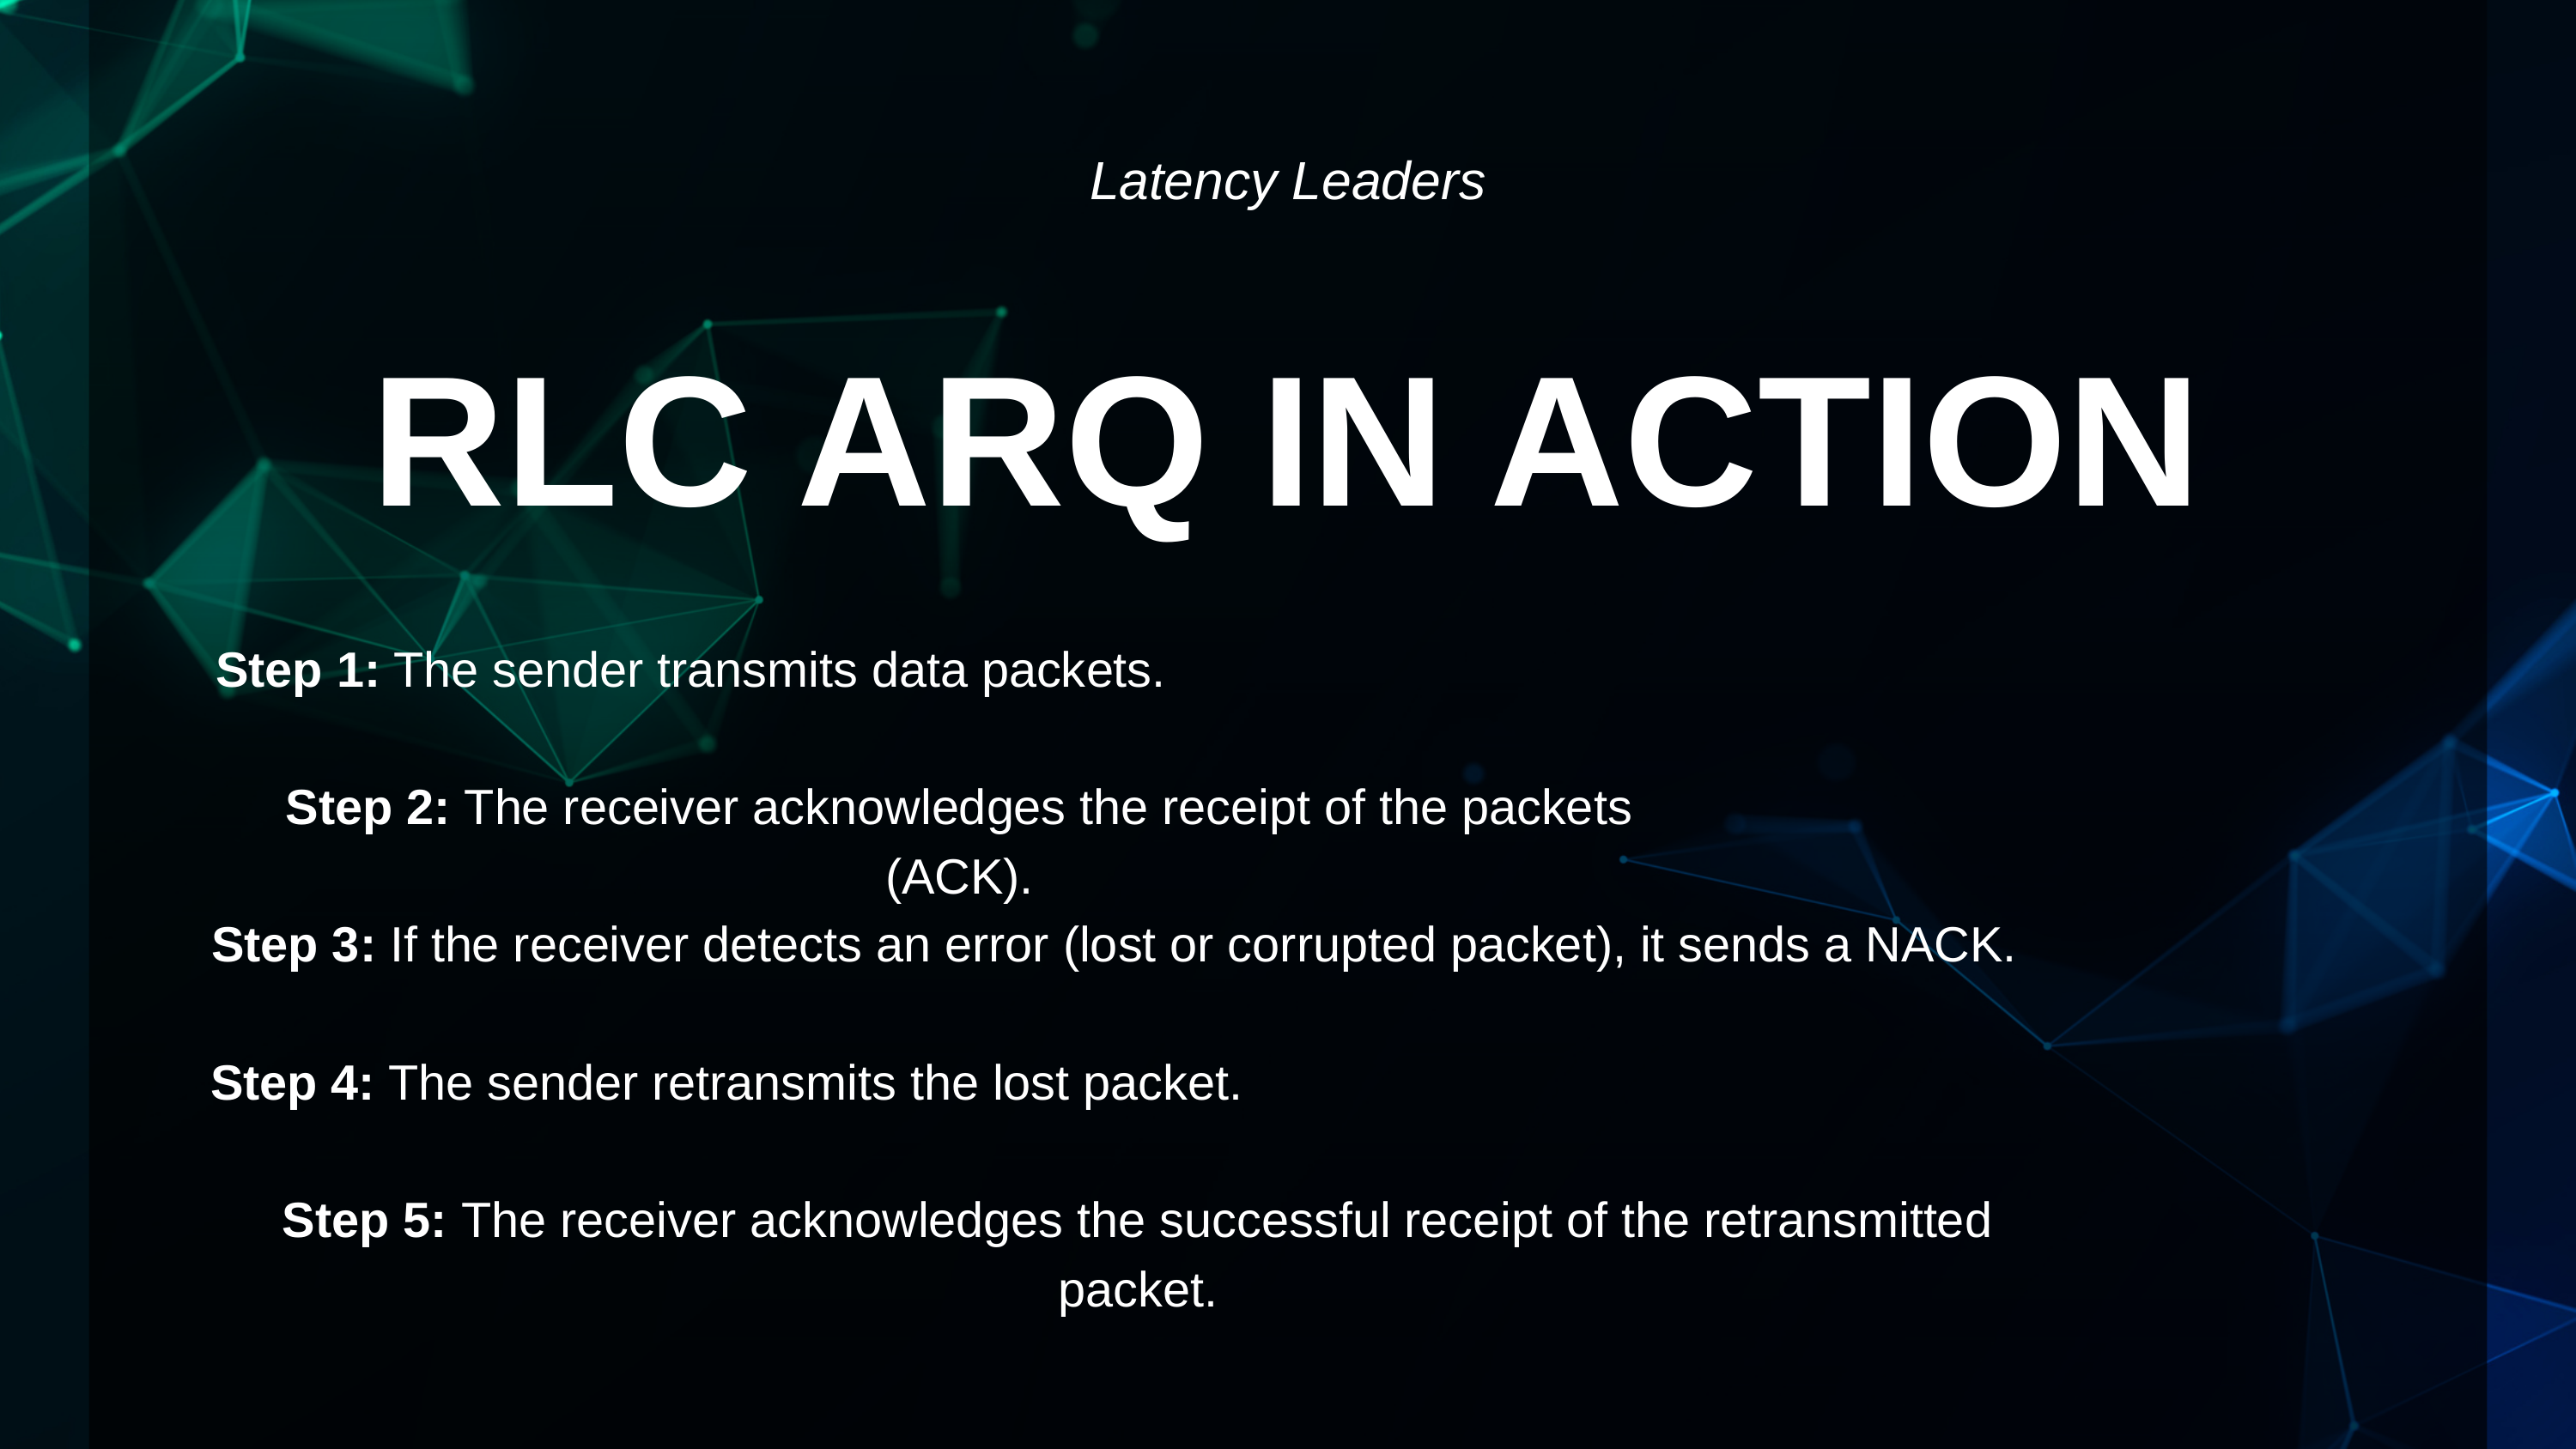

Latency Leaders
RLC ARQ IN ACTION
Step 1: The sender transmits data packets.
Step 2: The receiver acknowledges the receipt of the packets (ACK).
Step 3: If the receiver detects an error (lost or corrupted packet), it sends a NACK.
Step 4: The sender retransmits the lost packet.
Step 5: The receiver acknowledges the successful receipt of the retransmitted packet.